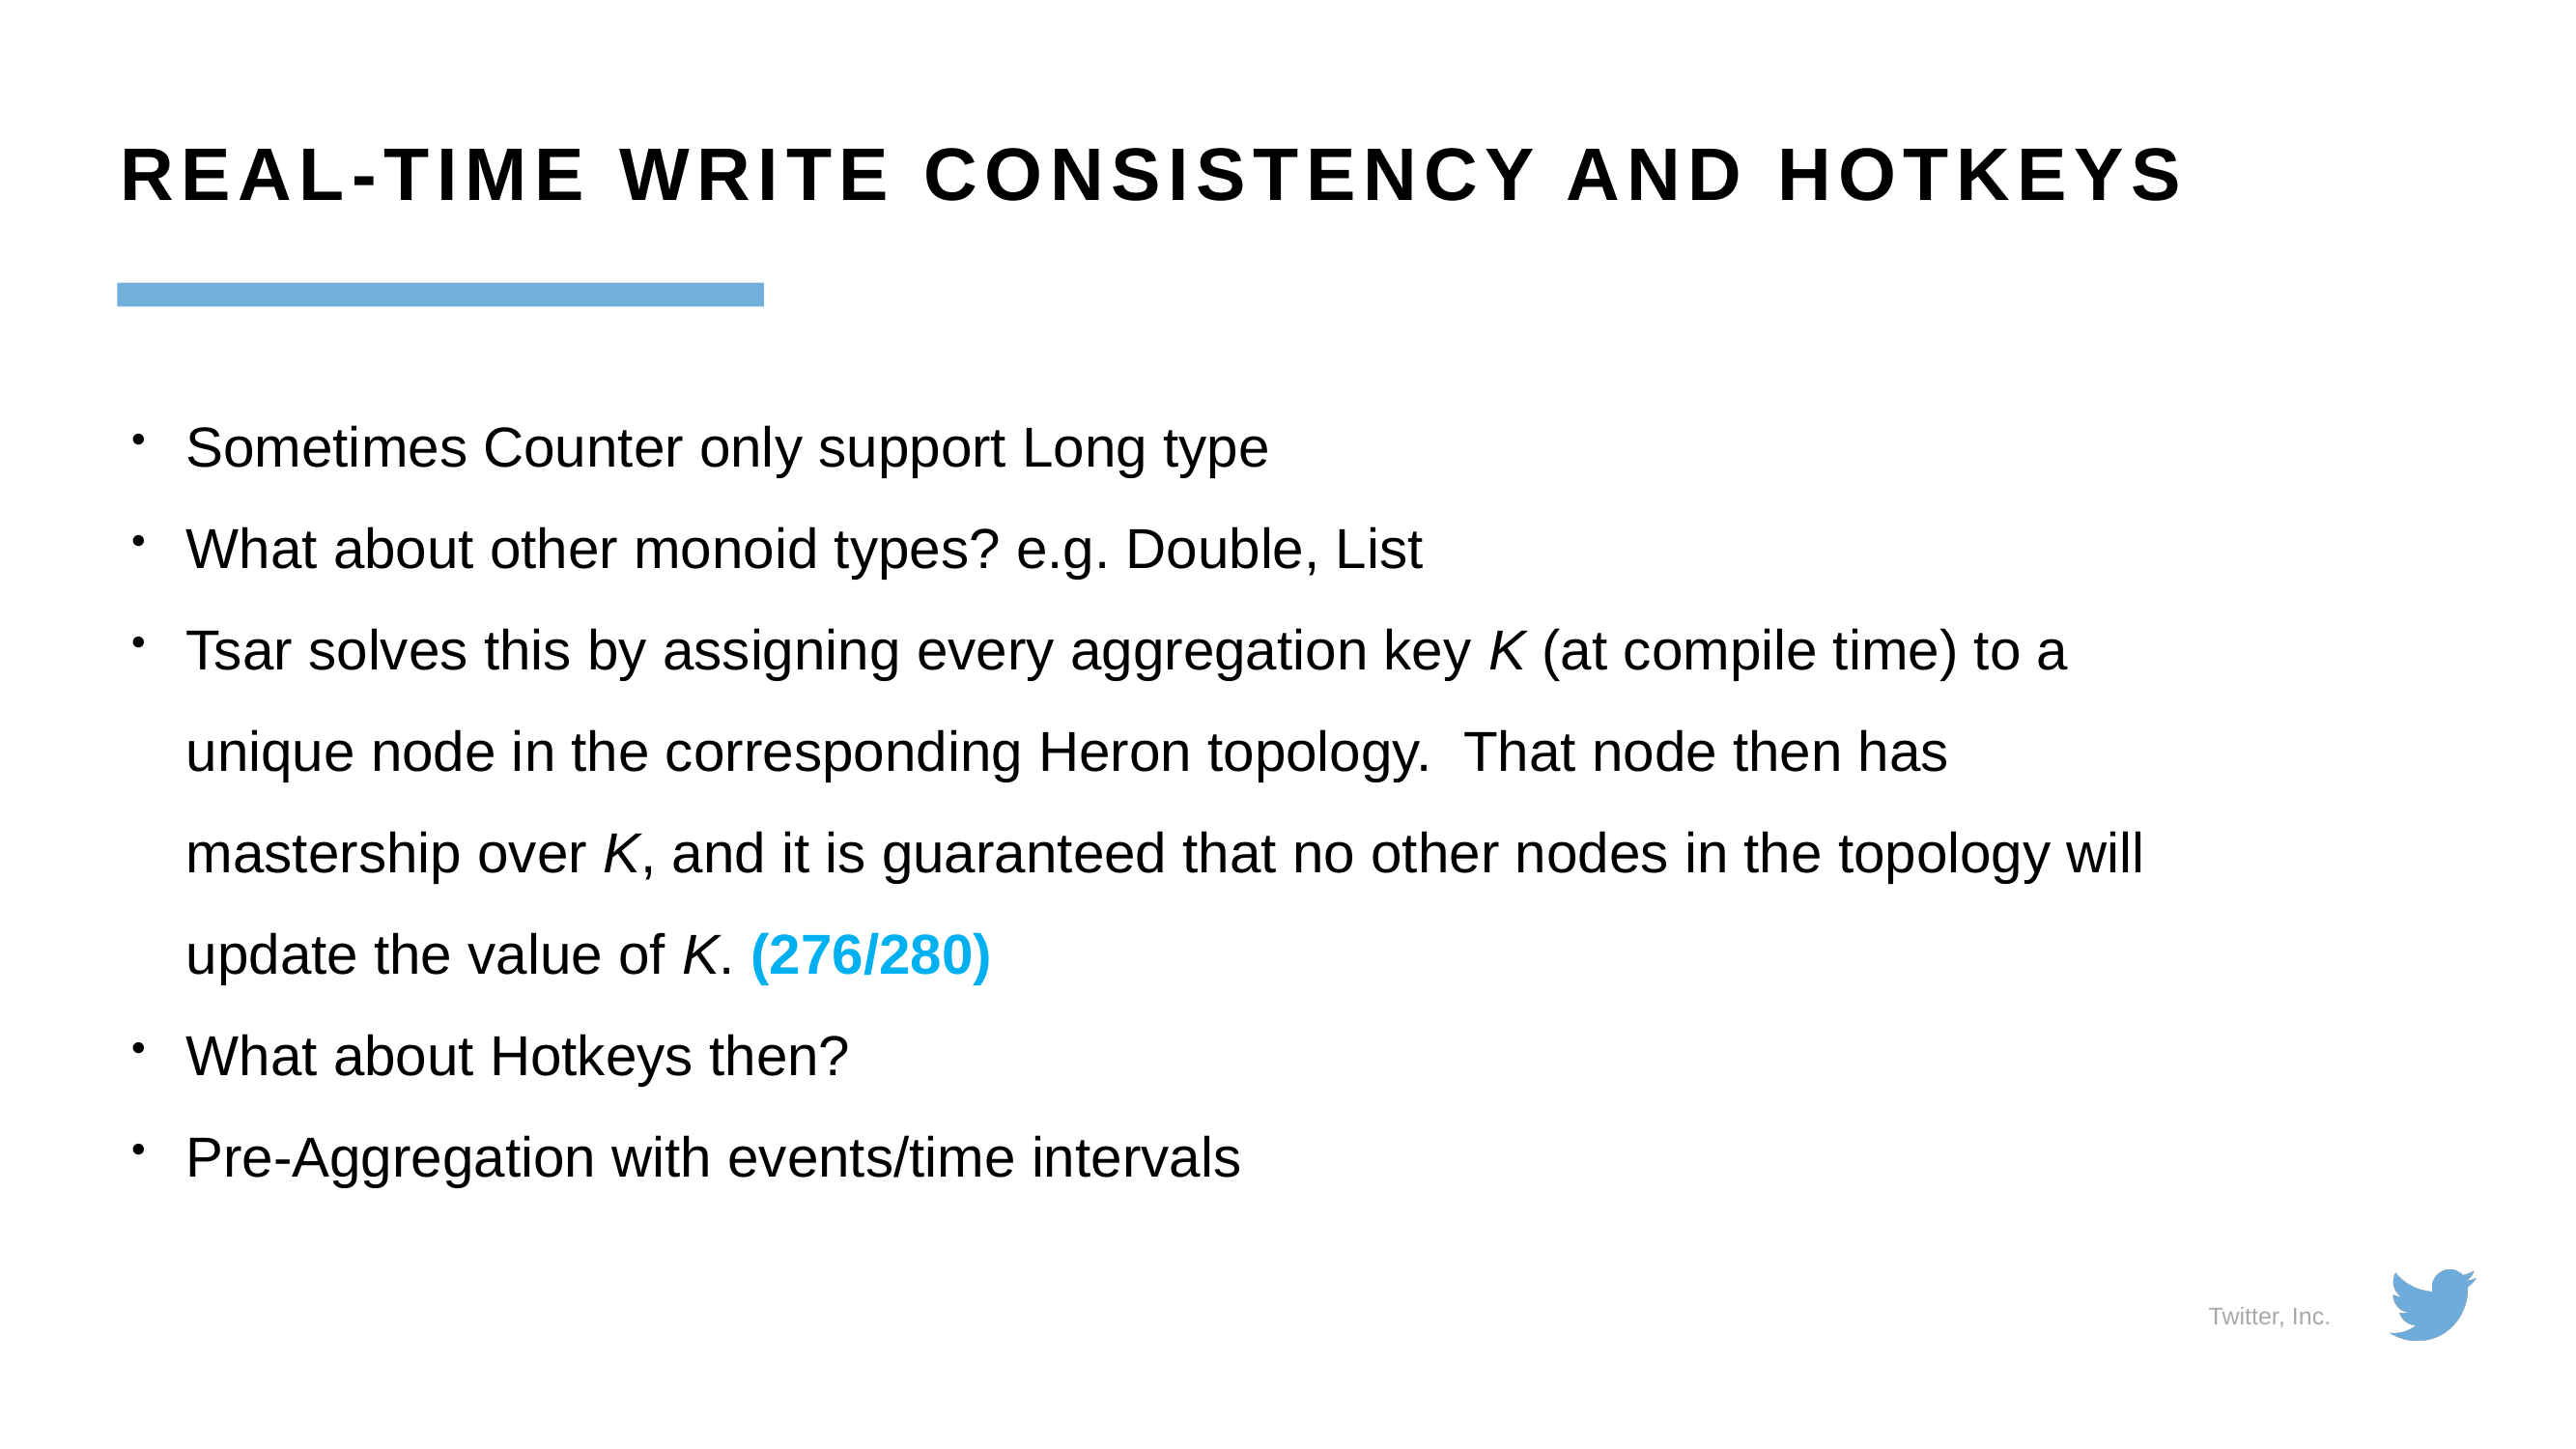

REal-time Write consistency and Hotkeys

Sometimes Counter only support Long type
What about other monoid types? e.g. Double, List
Tsar solves this by assigning every aggregation key K (at compile time) to a unique node in the corresponding Heron topology.  That node then has mastership over K, and it is guaranteed that no other nodes in the topology will update the value of K. (276/280)
What about Hotkeys then?
Pre-Aggregation with events/time intervals